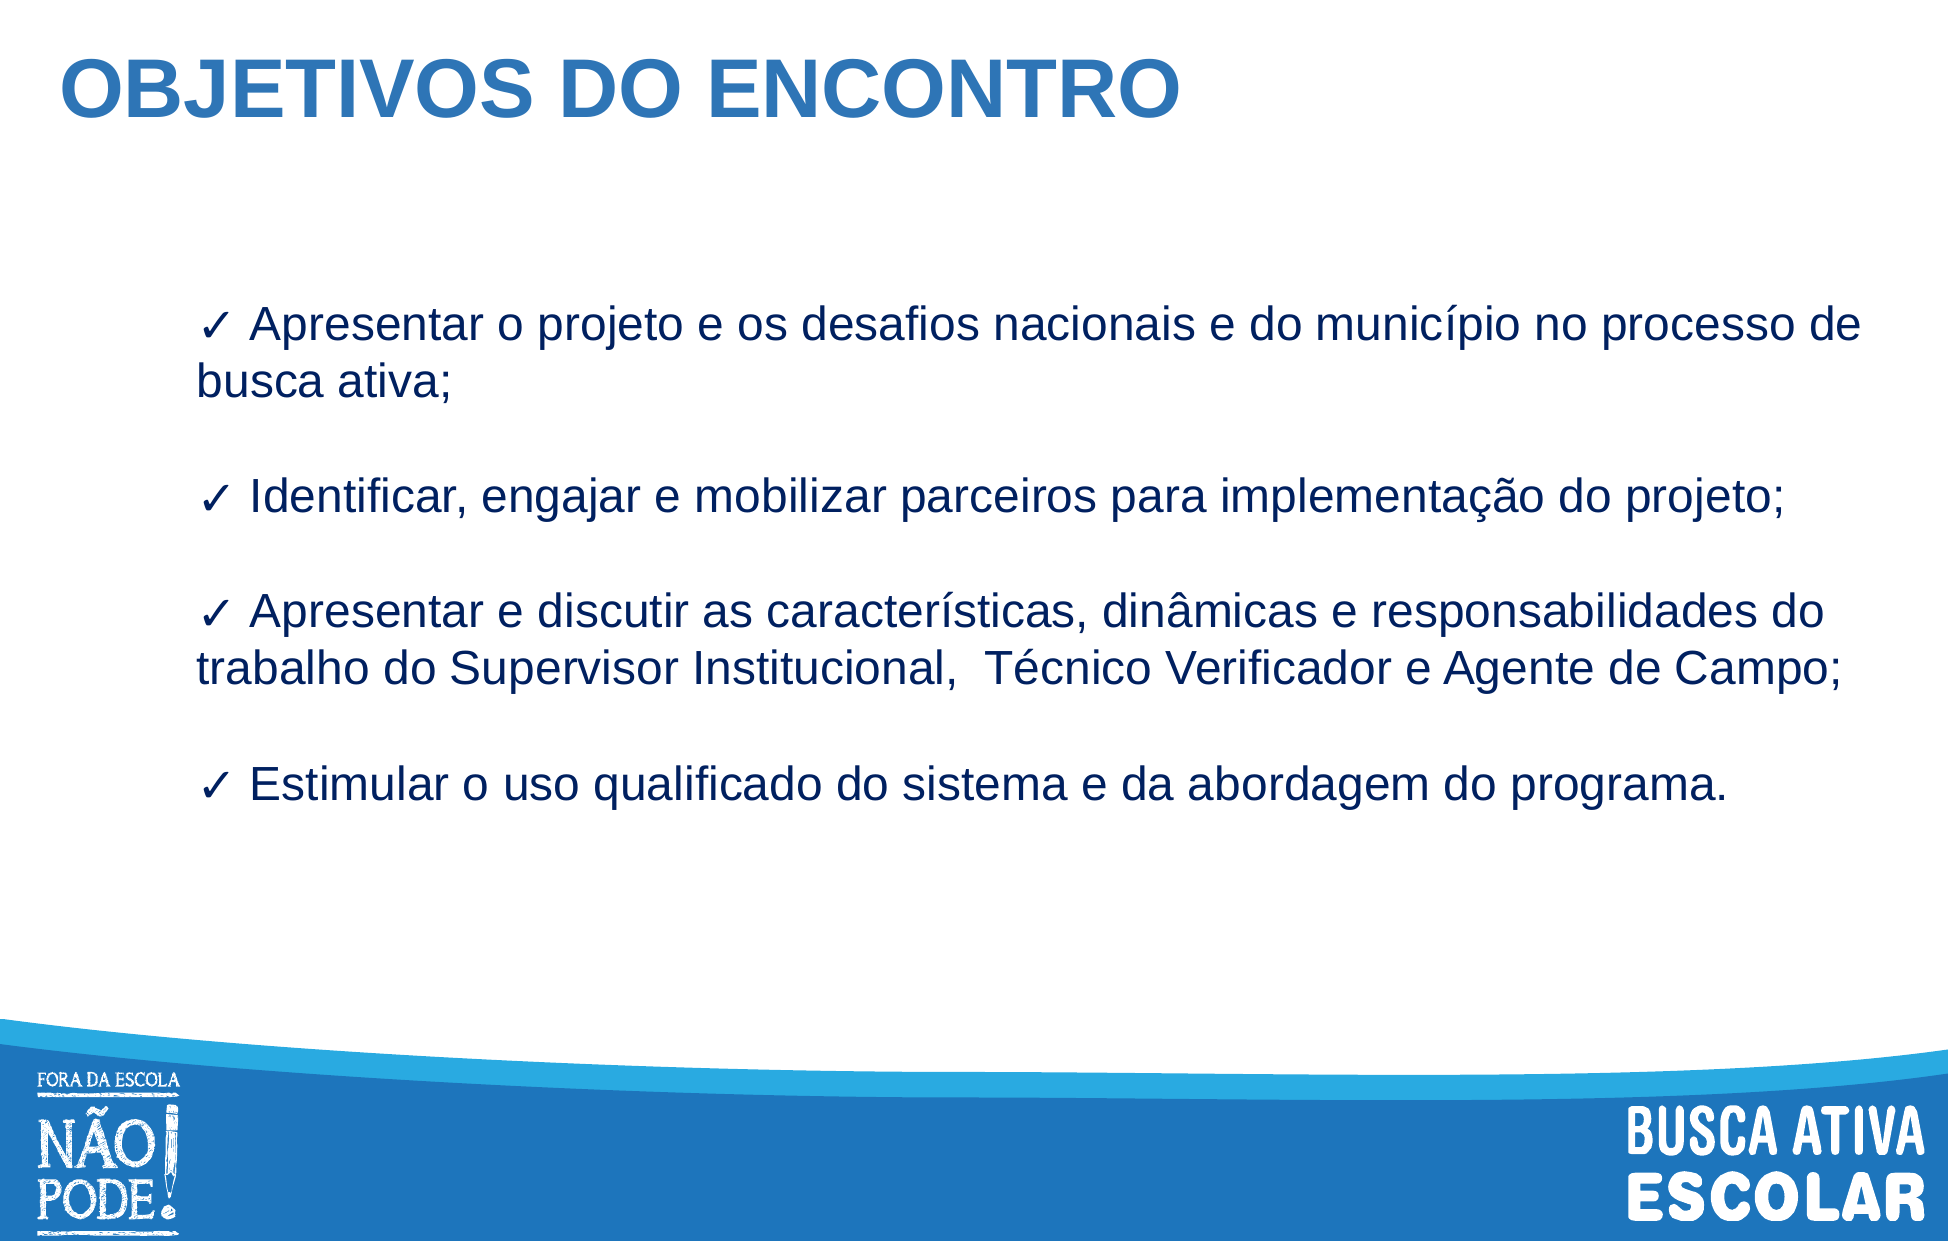

# OBJETIVOS DO ENCONTRO
 Apresentar o projeto e os desafios nacionais e do município no processo de busca ativa;

 Identificar, engajar e mobilizar parceiros para implementação do projeto;

 Apresentar e discutir as características, dinâmicas e responsabilidades do trabalho do Supervisor Institucional,  Técnico Verificador e Agente de Campo;

 Estimular o uso qualificado do sistema e da abordagem do programa.